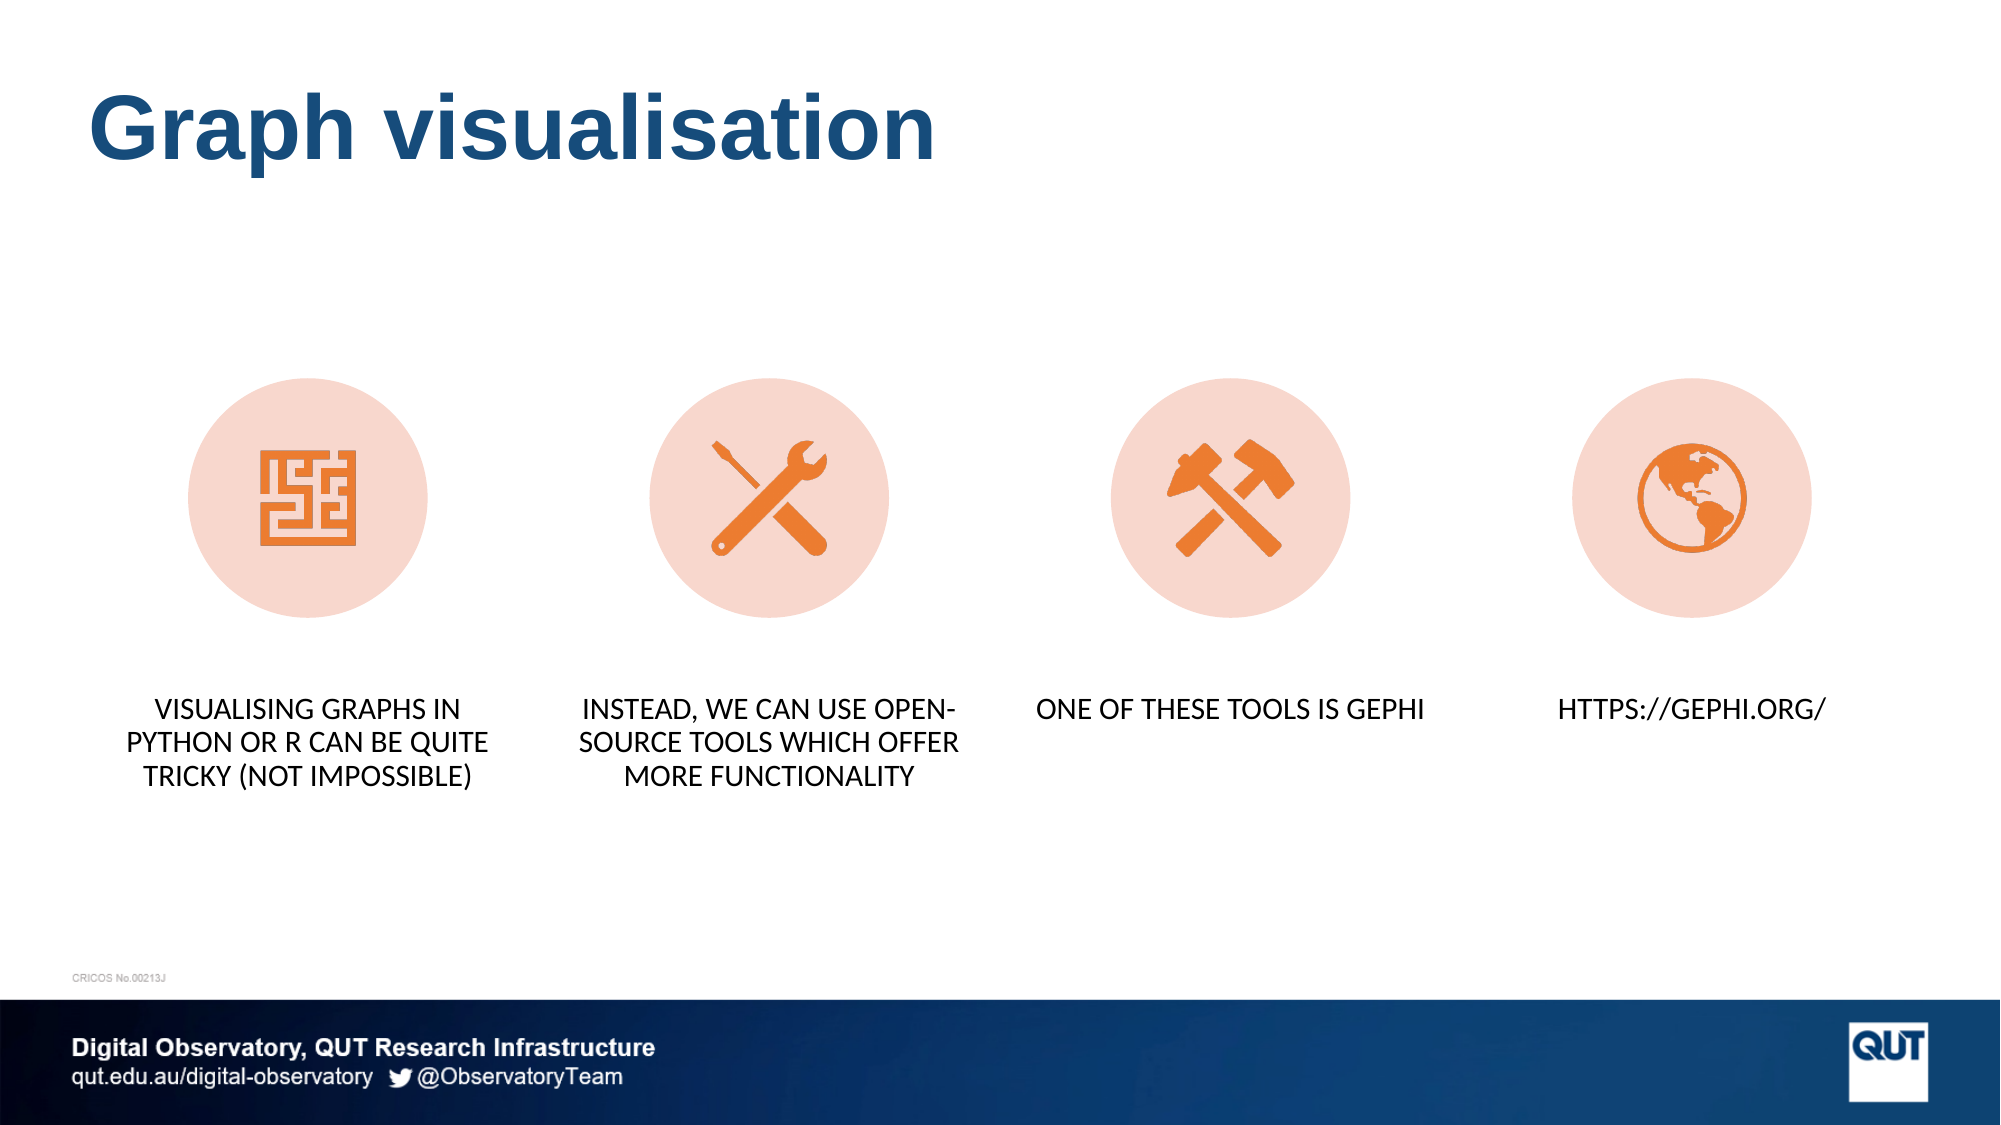

# Graph visualisation
Visualising graphs in Python or R can be quite tricky (not impossible)
Instead, we can use open-source tools which offer more functionality
One of these tools is Gephi
https://gephi.org/